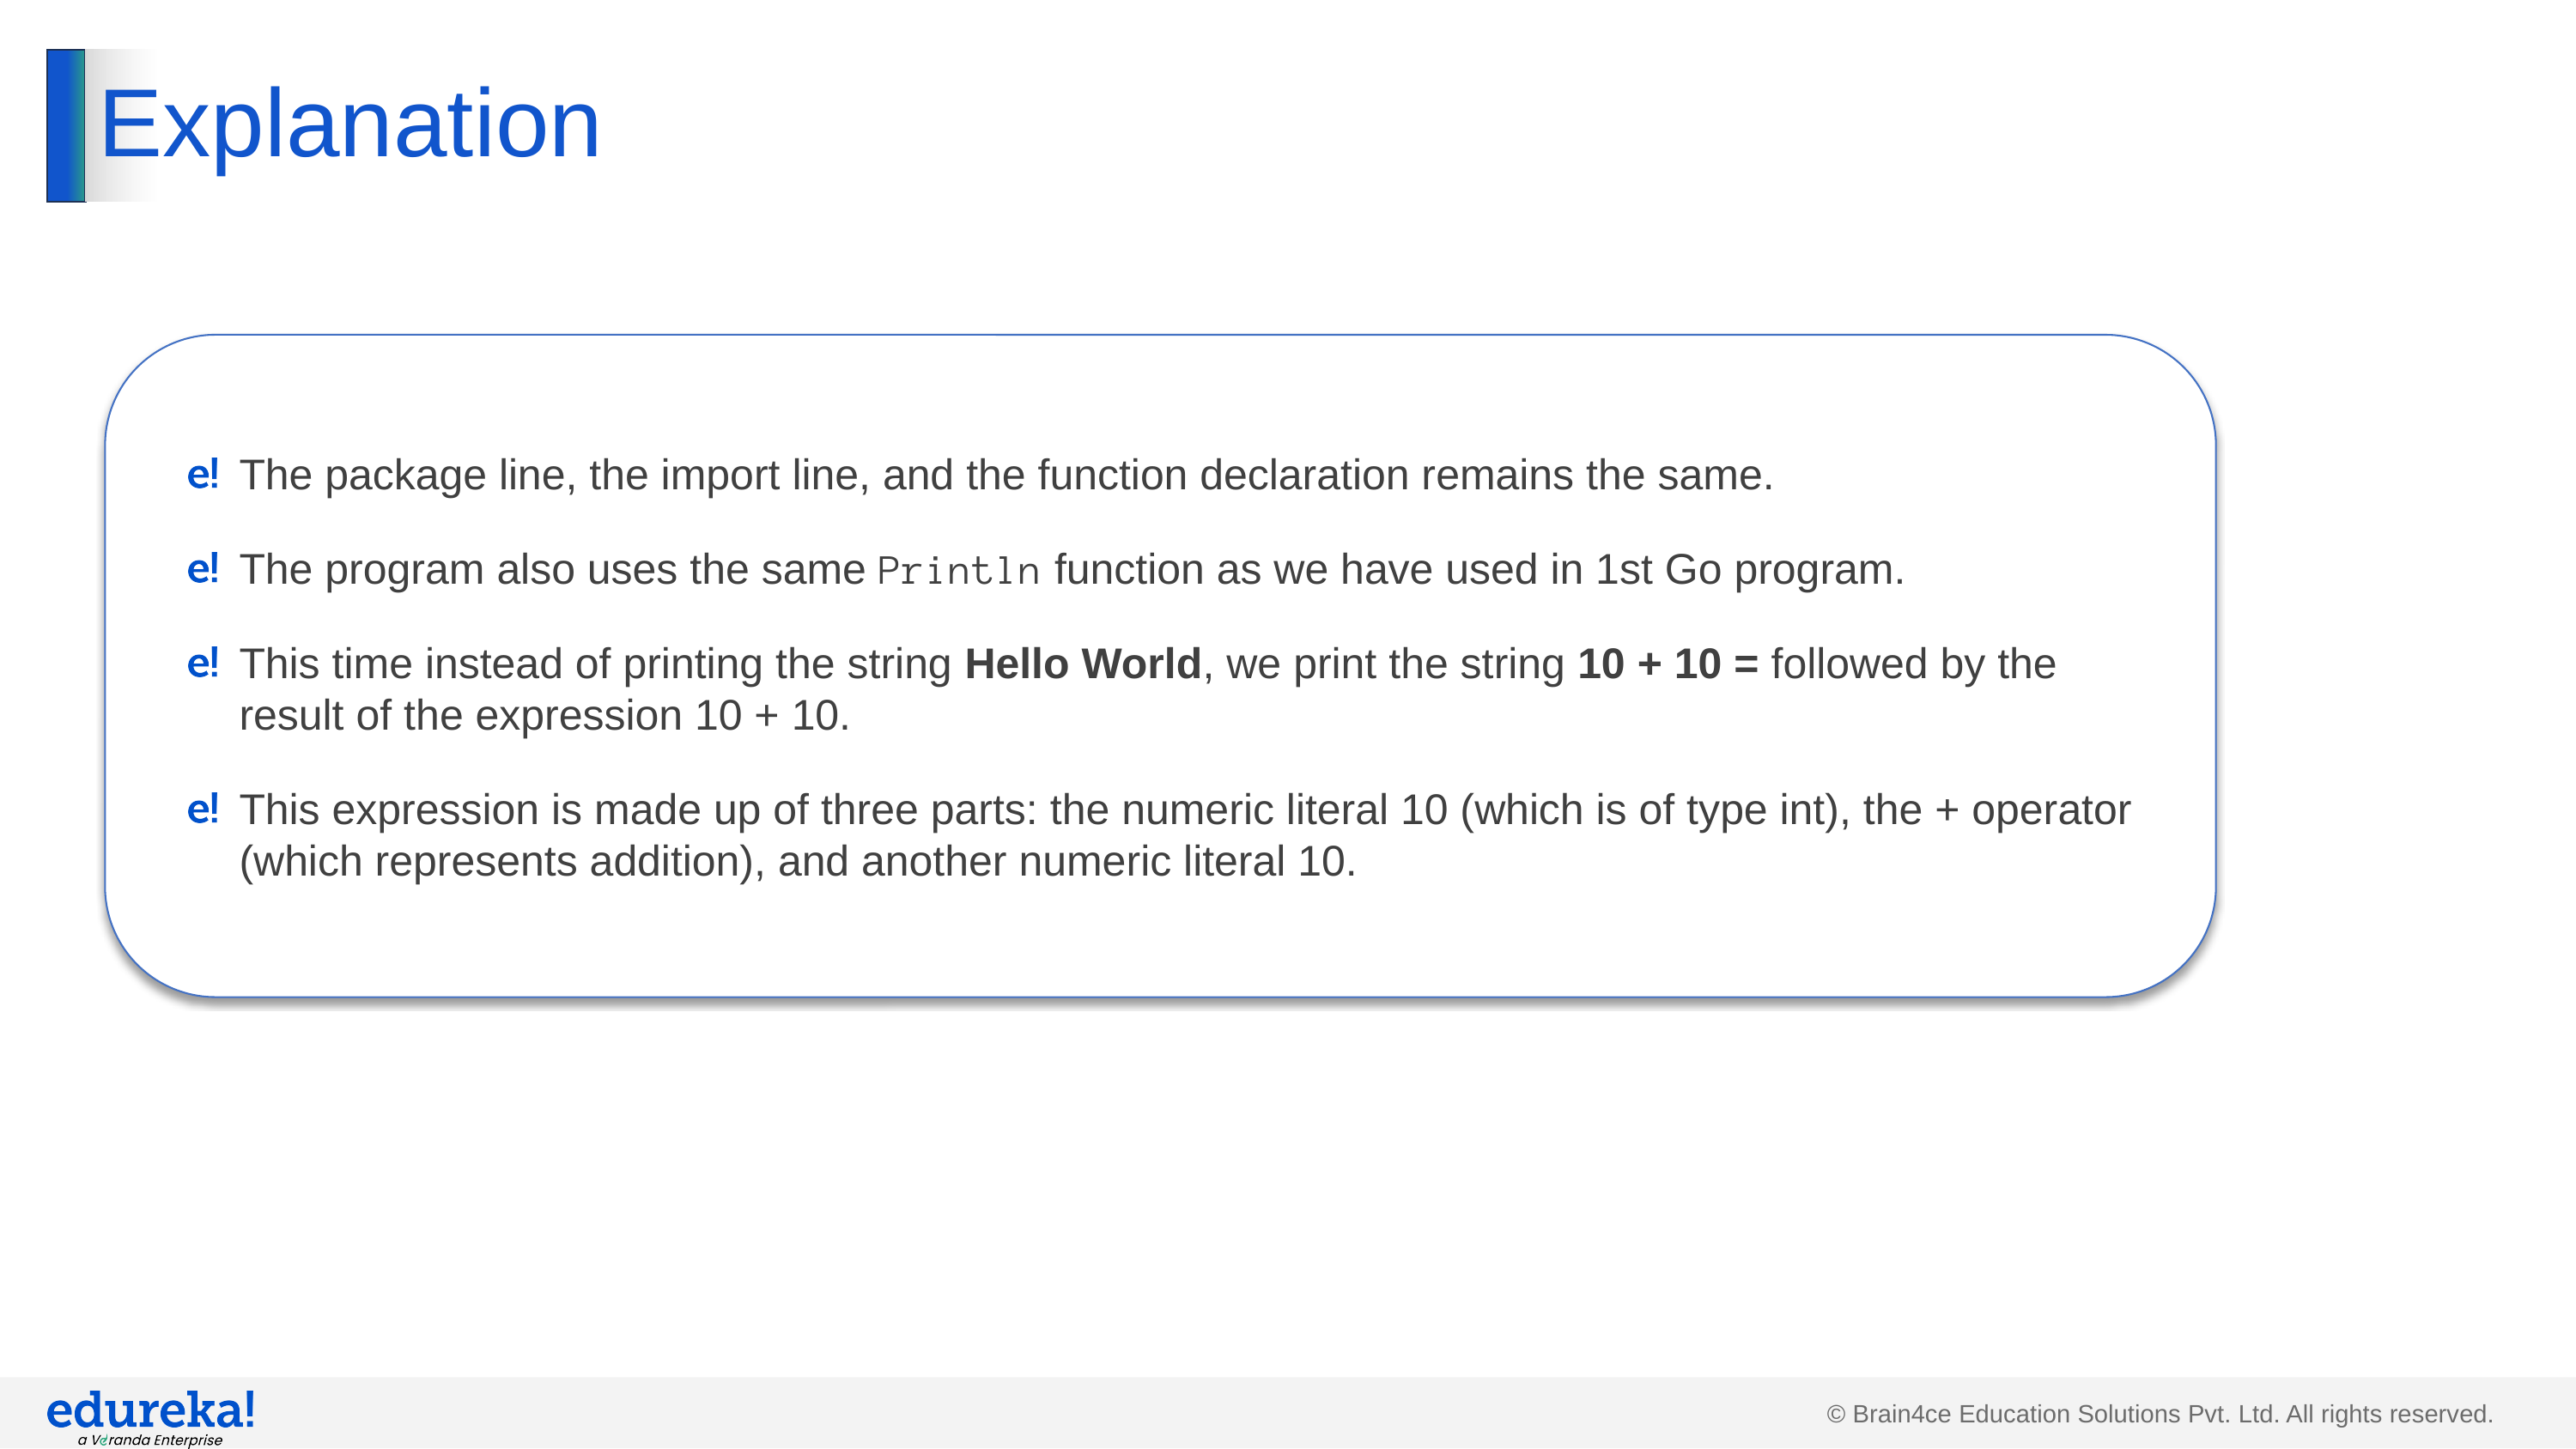

# Explanation
The package line, the import line, and the function declaration remains the same.
The program also uses the same Println function as we have used in 1st Go program.
This time instead of printing the string Hello World, we print the string 10 + 10 = followed by the result of the expression 10 + 10.
This expression is made up of three parts: the numeric literal 10 (which is of type int), the + operator (which represents addition), and another numeric literal 10.